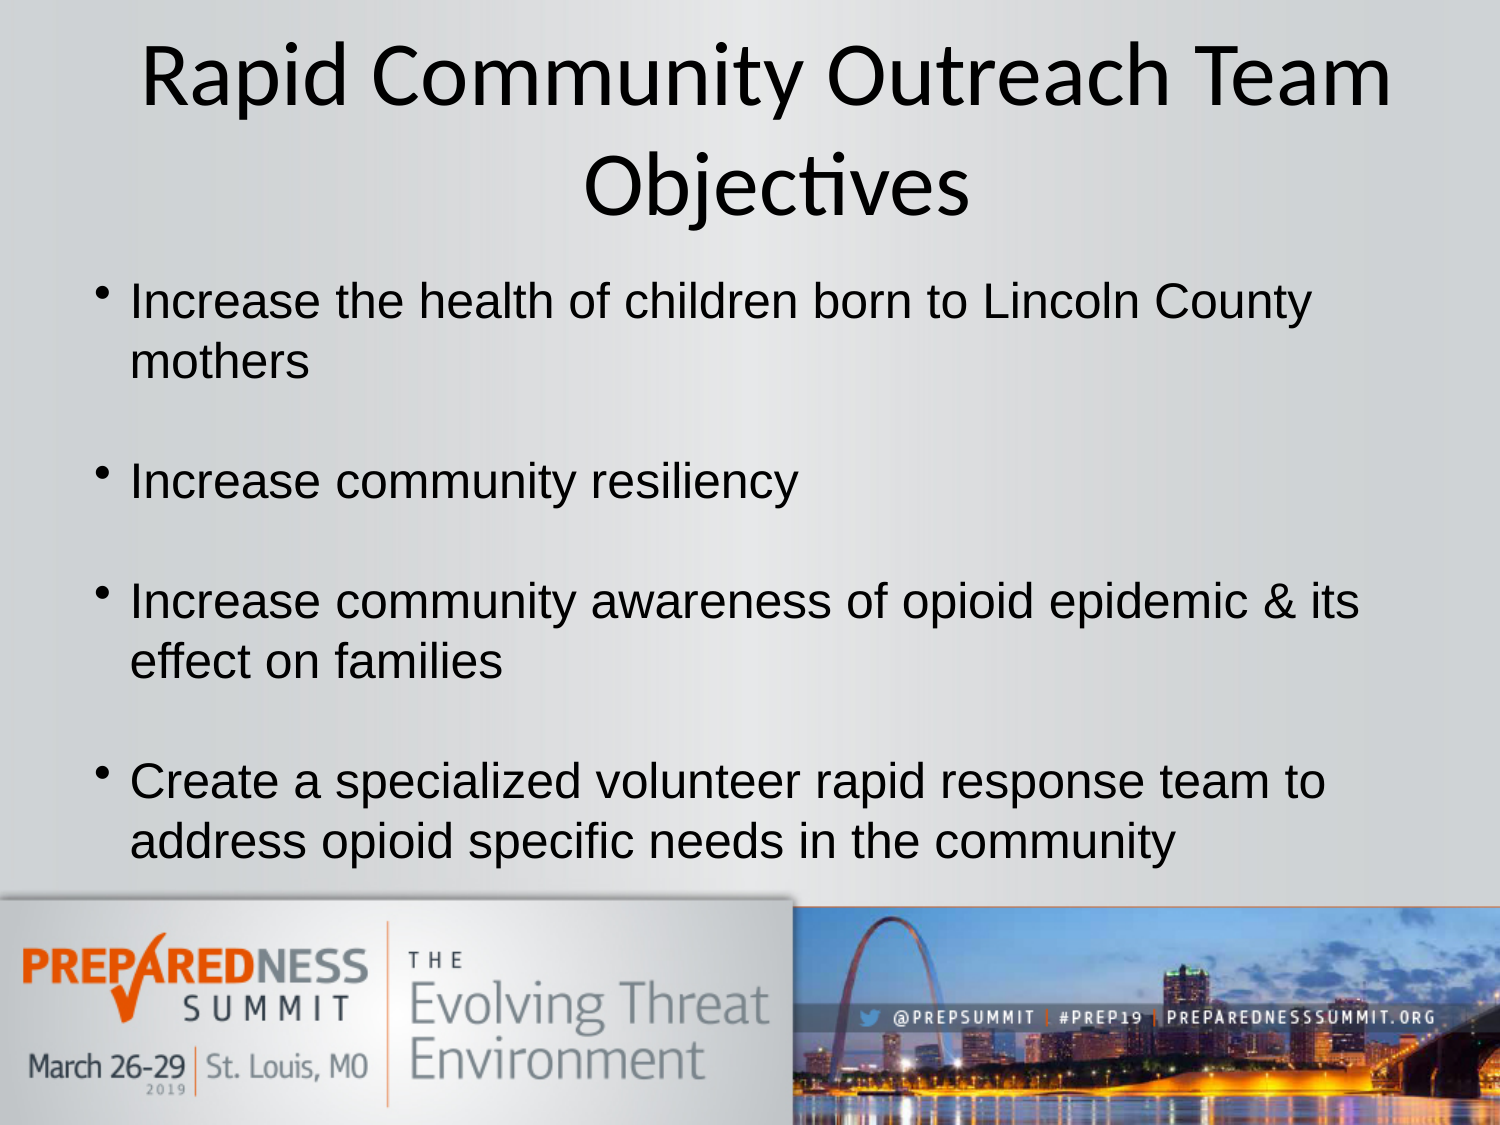

# Rapid Community Outreach Team  Objectives

Increase the health of children born to Lincoln County mothers​

Increase community resiliency​

Increase community awareness of opioid epidemic​ & its effect on families

Create a specialized volunteer rapid response team to address opioid specific needs in the community ​